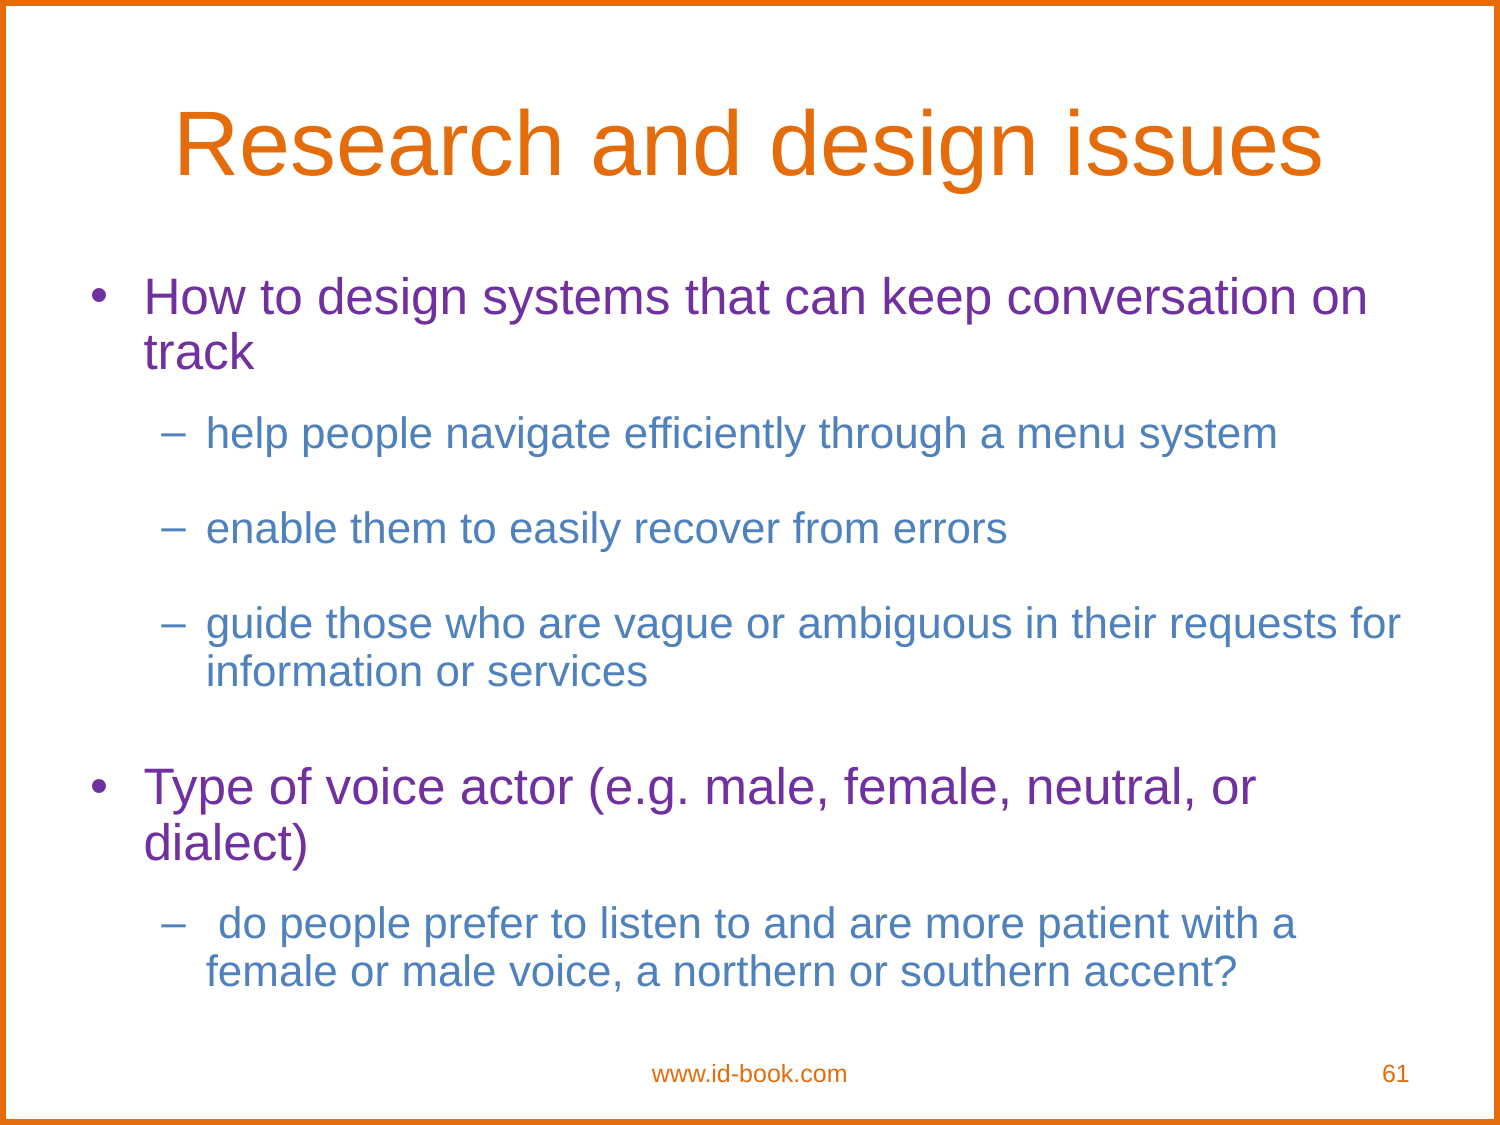

Research and design issues
How to design systems that can keep conversation on track

help people navigate efficiently through a menu system

enable them to easily recover from errors

guide those who are vague or ambiguous in their requests for information or services

Type of voice actor (e.g. male, female, neutral, or dialect)

 do people prefer to listen to and are more patient with a female or male voice, a northern or southern accent?
www.id-book.com
61